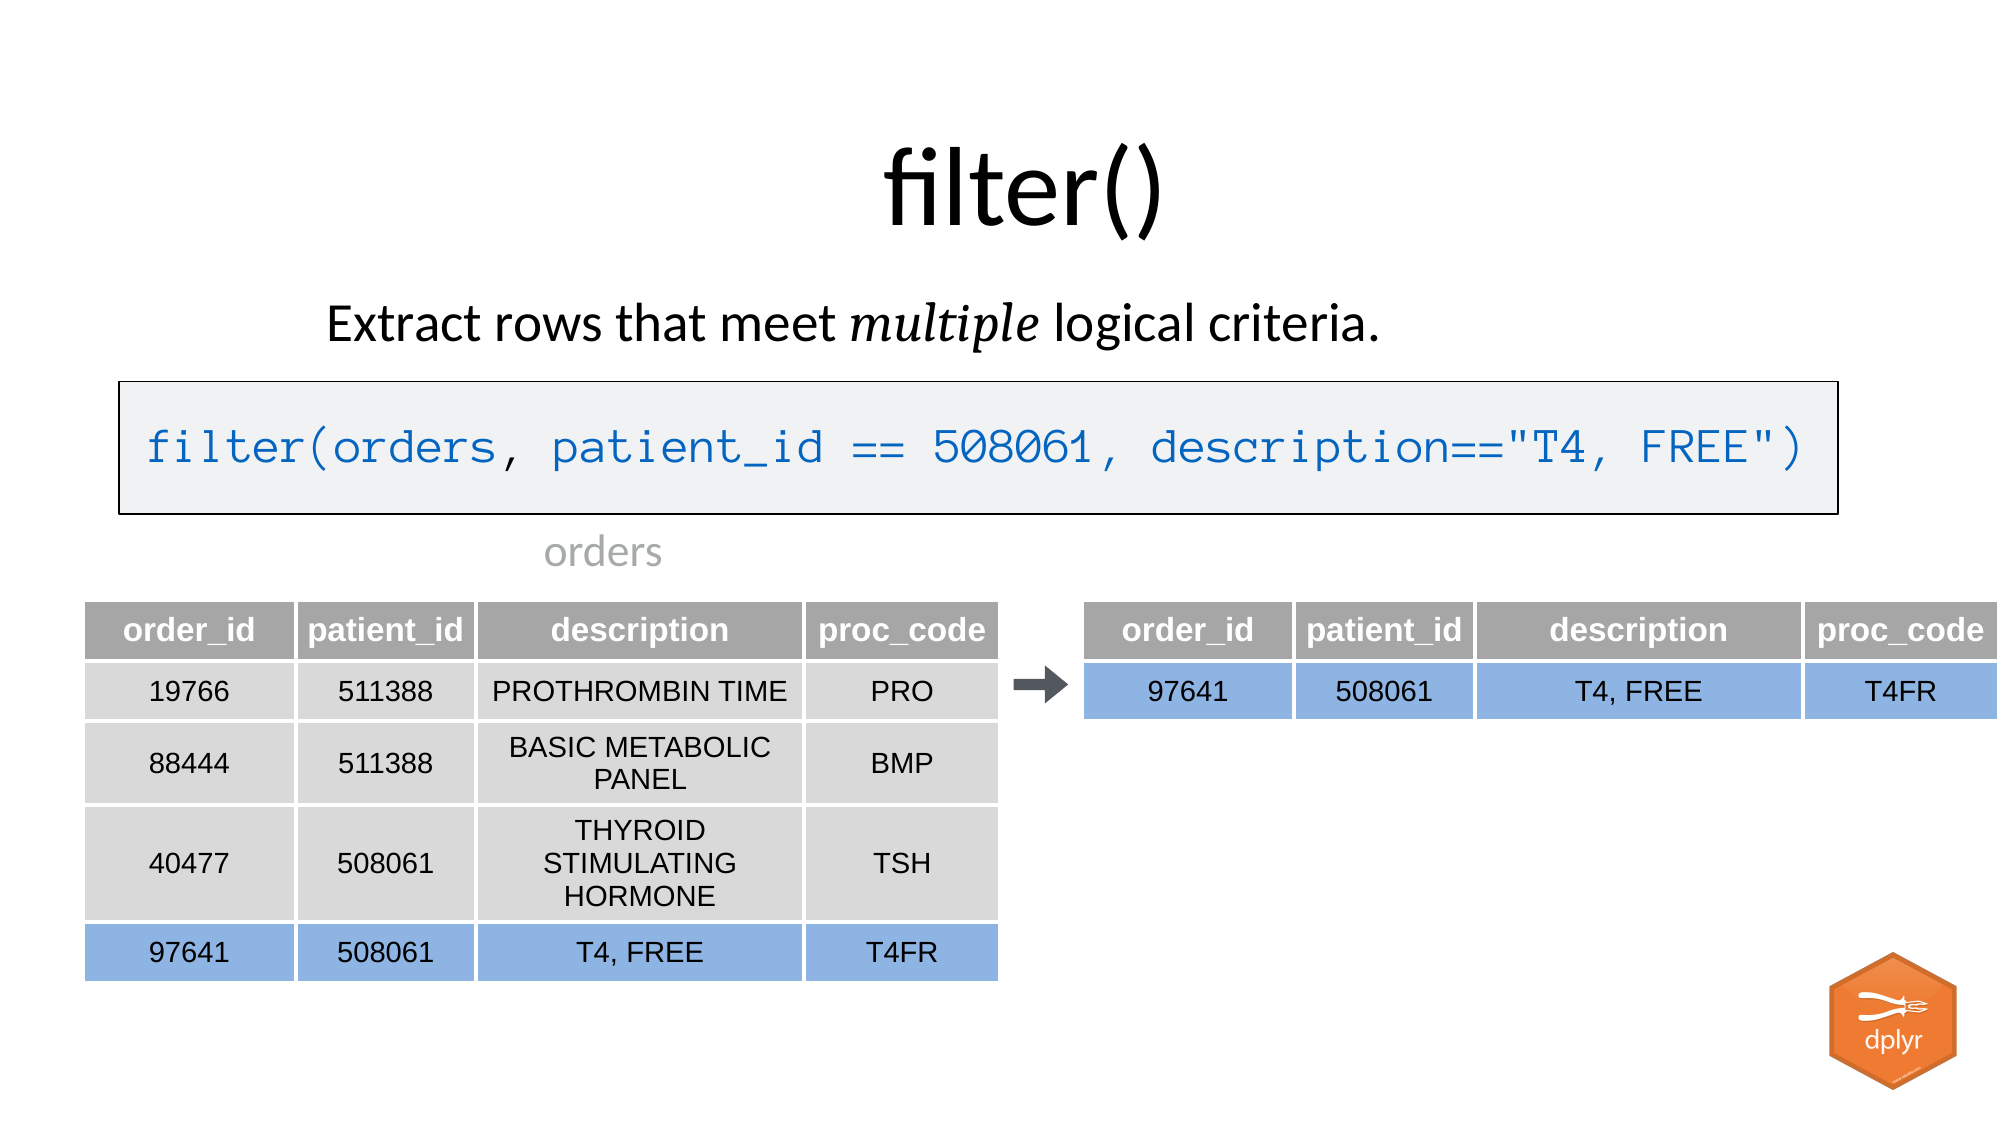

# filter()
Extract rows that meet multiple logical criteria.
filter(orders, patient_id == 508061, description=="T4, FREE")
orders
| order\_id | patient\_id | description | proc\_code |
| --- | --- | --- | --- |
| 19766 | 511388 | PROTHROMBIN TIME | PRO |
| 88444 | 511388 | BASIC METABOLIC PANEL | BMP |
| 40477 | 508061 | THYROID STIMULATING HORMONE | TSH |
| 97641 | 508061 | T4, FREE | T4FR |
| order\_id | patient\_id | description | proc\_code |
| --- | --- | --- | --- |
| 97641 | 508061 | T4, FREE | T4FR |